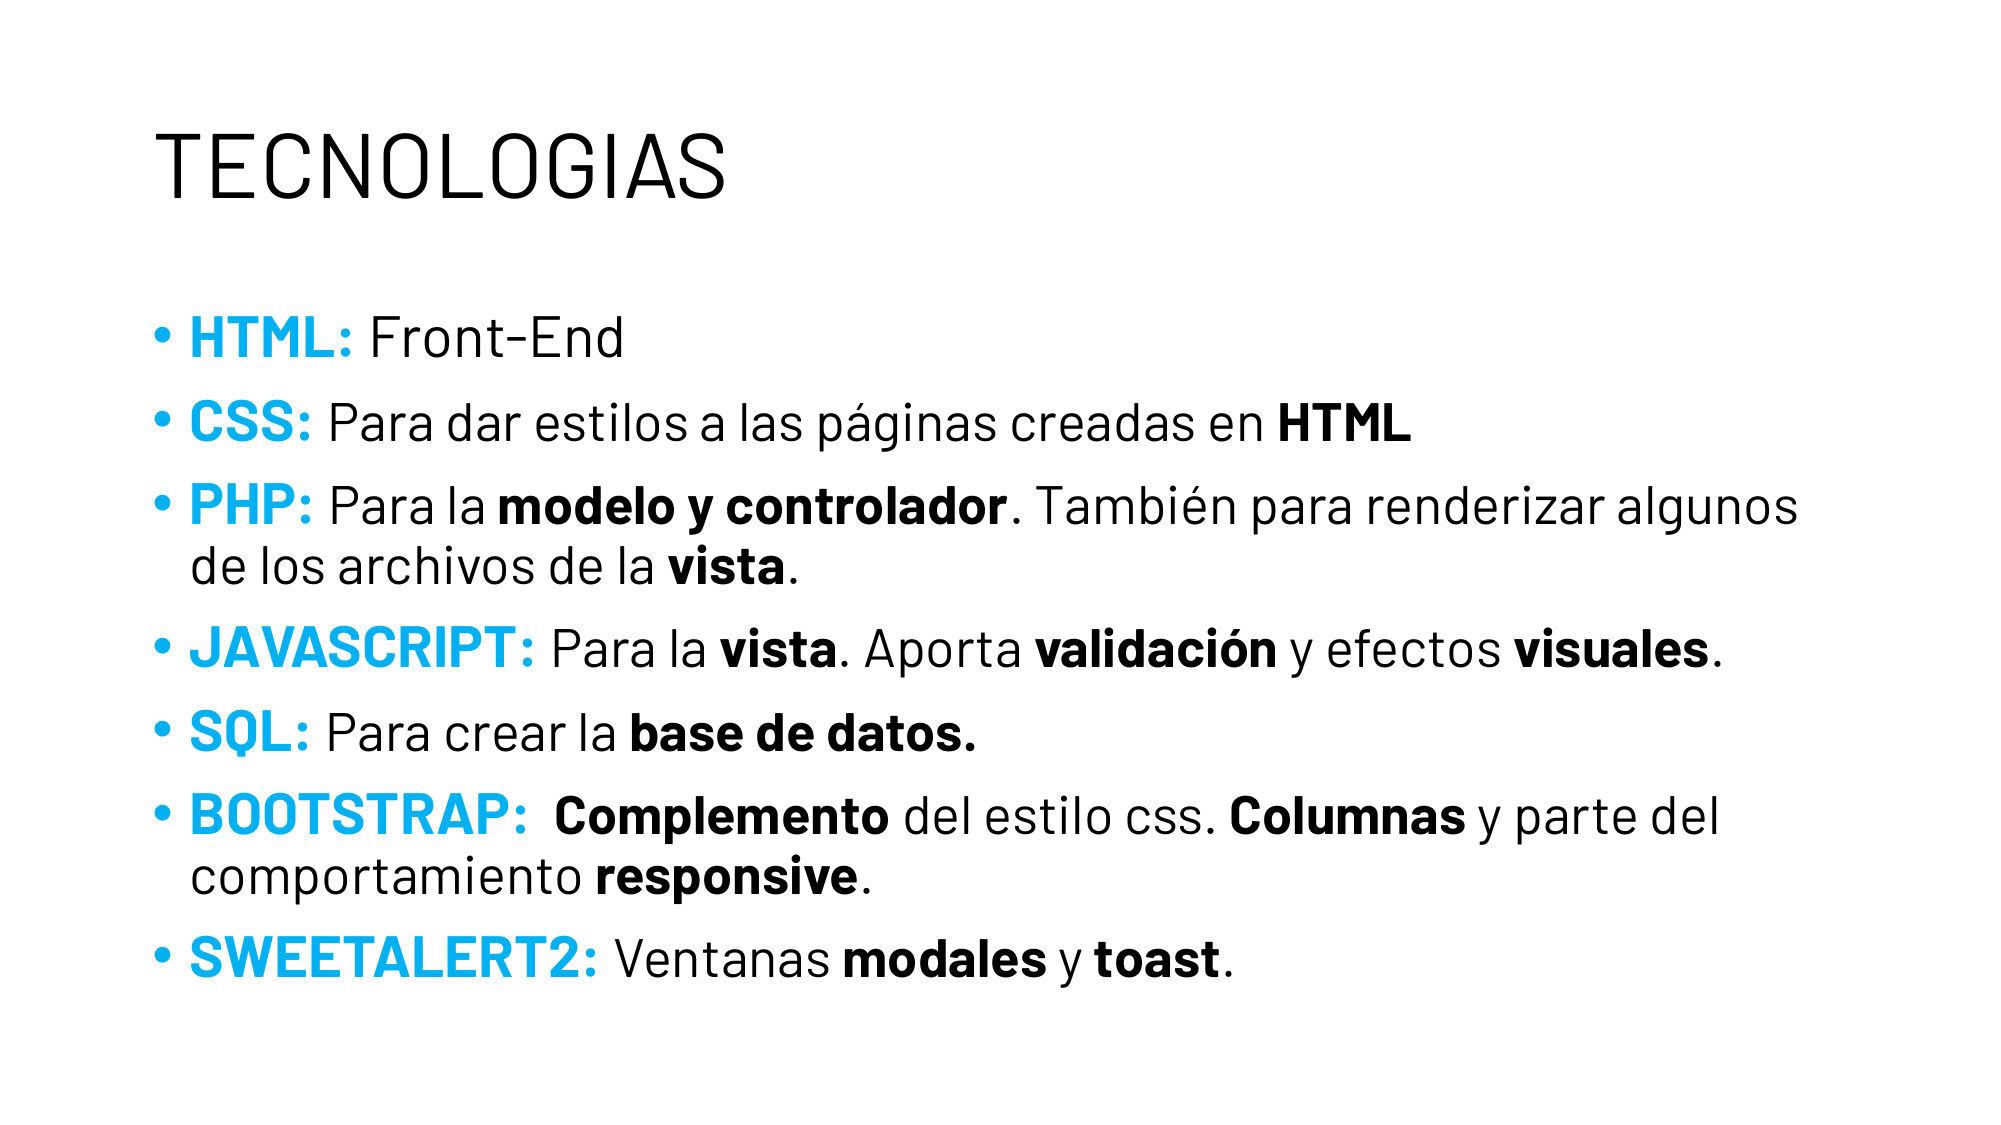

# TECNOLOGIAS
HTML: Front-End
CSS: Para dar estilos a las páginas creadas en HTML
PHP: Para la modelo y controlador. También para renderizar algunos de los archivos de la vista.
JAVASCRIPT: Para la vista. Aporta validación y efectos visuales.
SQL: Para crear la base de datos.
BOOTSTRAP:  Complemento del estilo css. Columnas y parte del comportamiento responsive.
SWEETALERT2: Ventanas modales y toast.